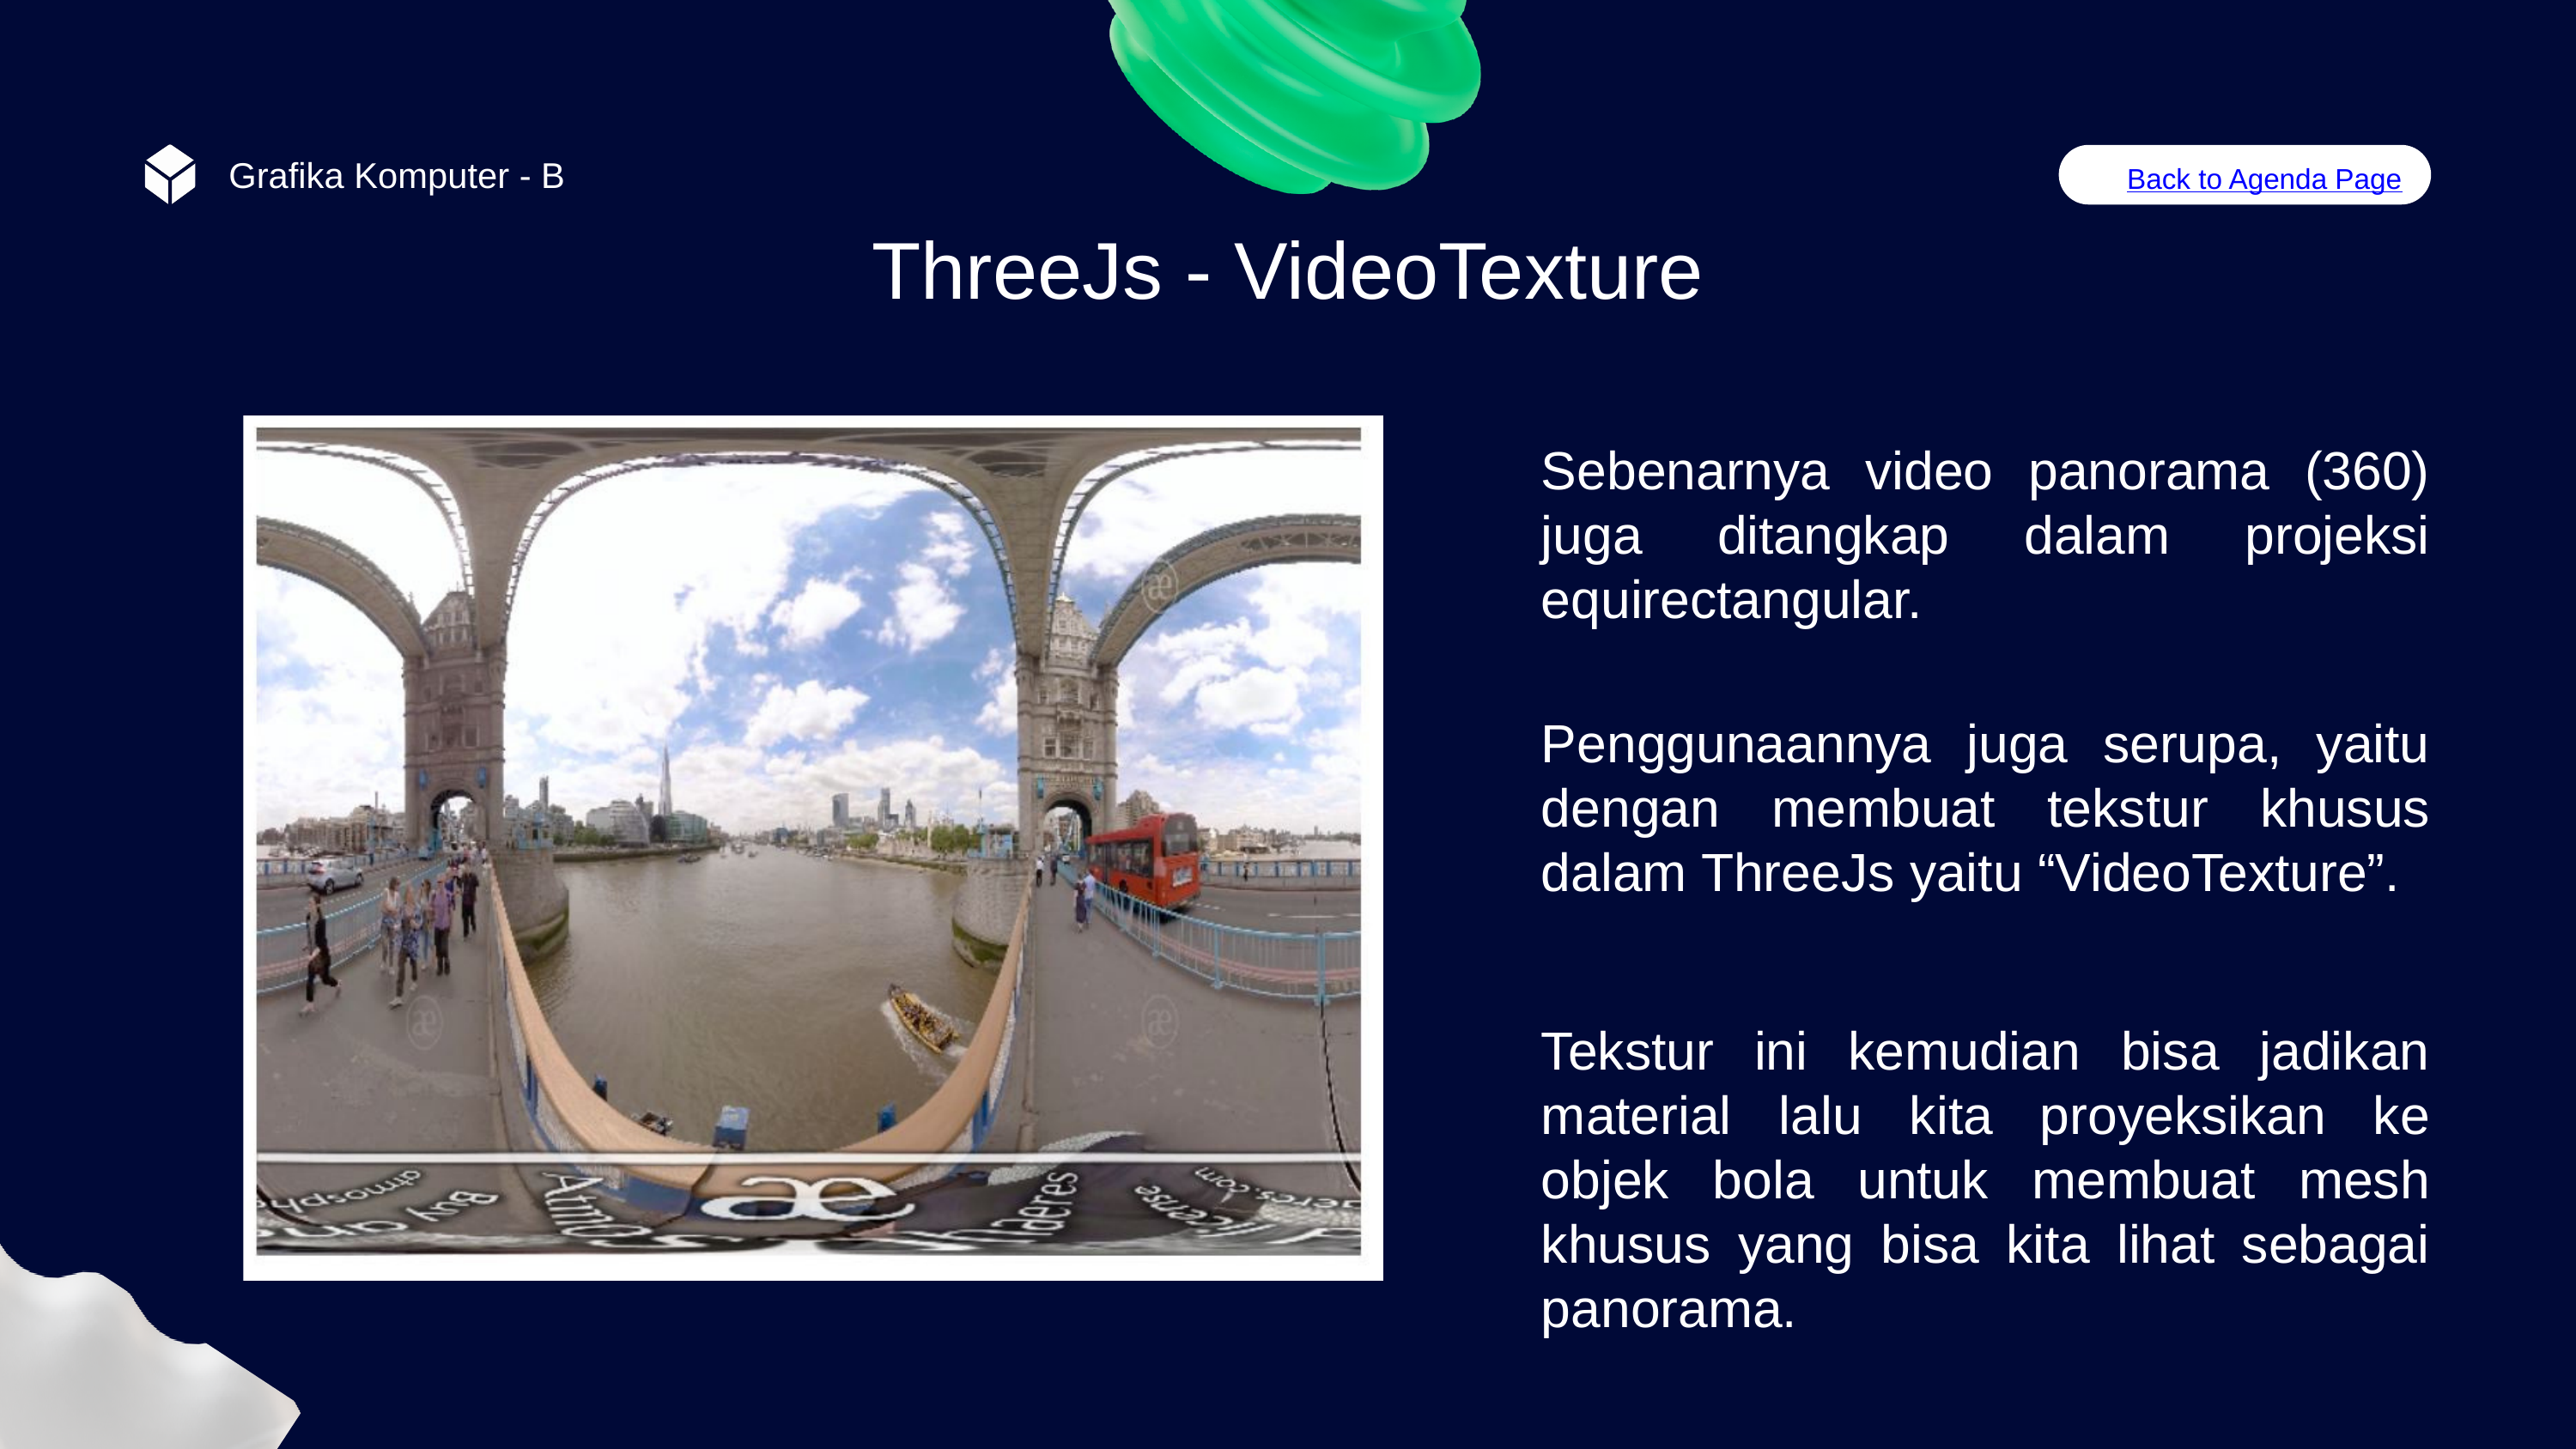

Grafika Komputer - B

Back to Agenda Page
ThreeJs - VideoTexture

Sebenarnya video panorama (360) juga ditangkap dalam projeksi equirectangular.
Penggunaannya juga serupa, yaitu dengan membuat tekstur khusus dalam ThreeJs yaitu “VideoTexture”.
Tekstur ini kemudian bisa jadikan material lalu kita proyeksikan ke objek bola untuk membuat mesh khusus yang bisa kita lihat sebagai panorama.